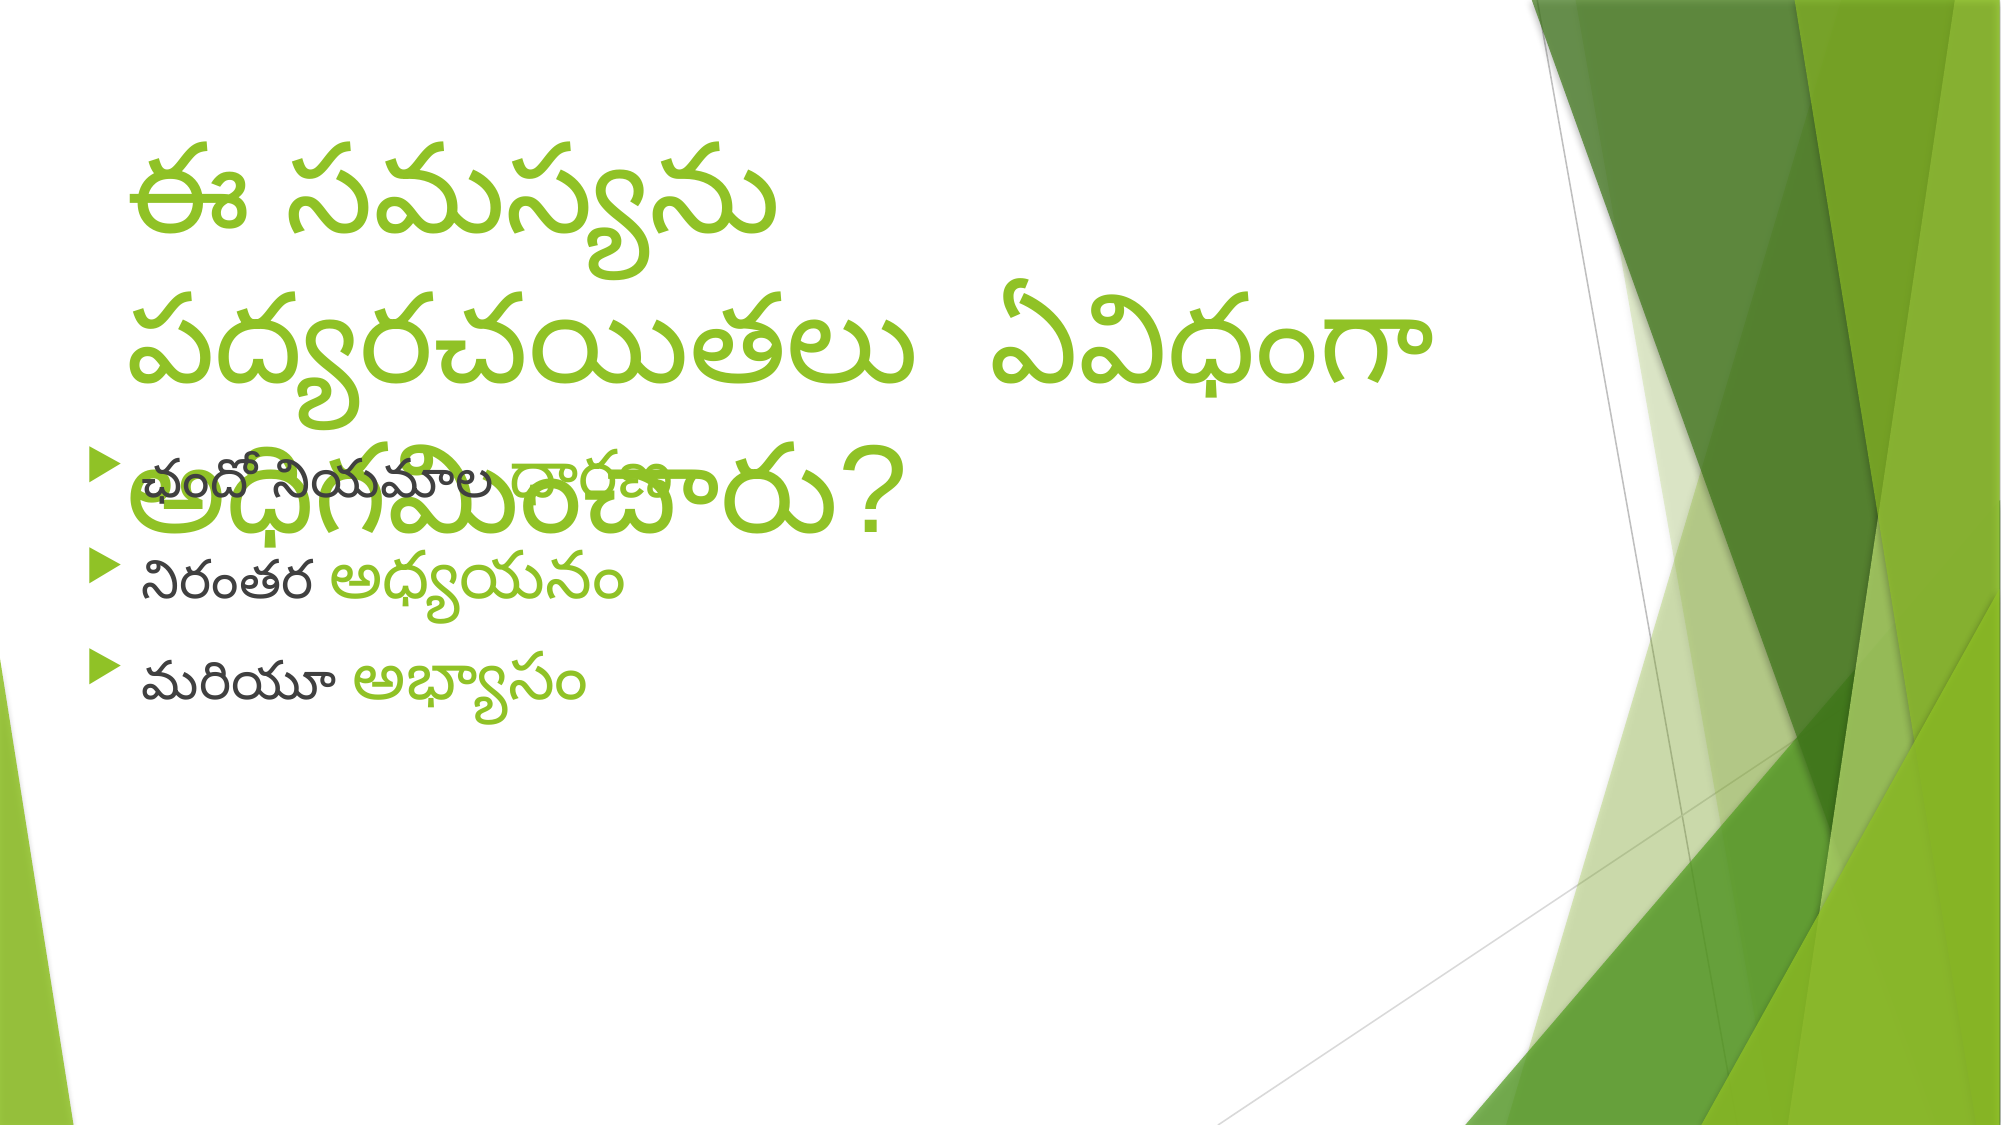

# ఈ సమస్యను పద్యరచయితలు  ఏవిధంగా  అధిగమించారు?
ఛందో నియమాల ధారణ
నిరంతర అధ్యయనం
మరియూ అభ్యాసం